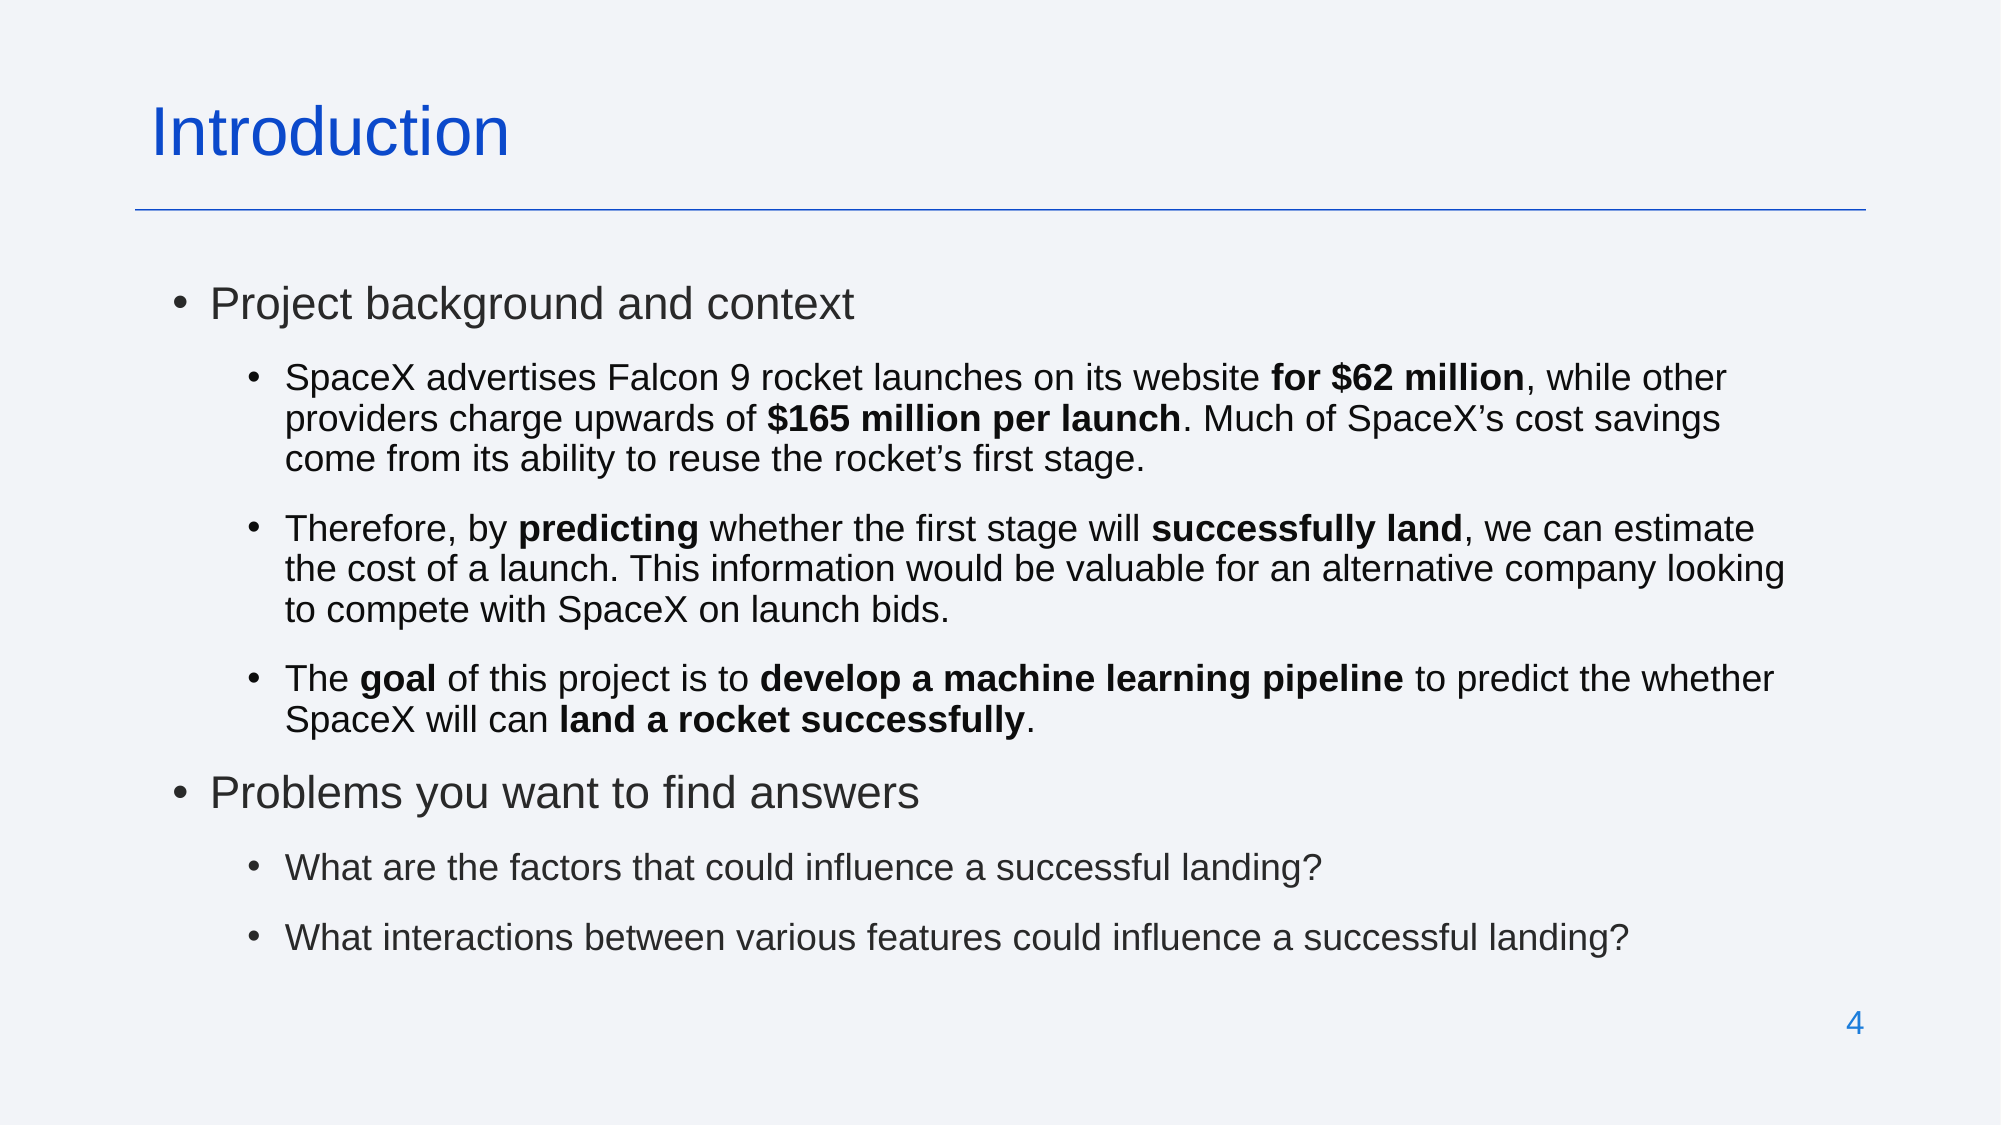

Introduction
Project background and context
SpaceX advertises Falcon 9 rocket launches on its website for $62 million, while other providers charge upwards of $165 million per launch. Much of SpaceX’s cost savings come from its ability to reuse the rocket’s first stage.
Therefore, by predicting whether the first stage will successfully land, we can estimate the cost of a launch. This information would be valuable for an alternative company looking to compete with SpaceX on launch bids.
The goal of this project is to develop a machine learning pipeline to predict the whether SpaceX will can land a rocket successfully.
Problems you want to find answers
What are the factors that could influence a successful landing?
What interactions between various features could influence a successful landing?
4